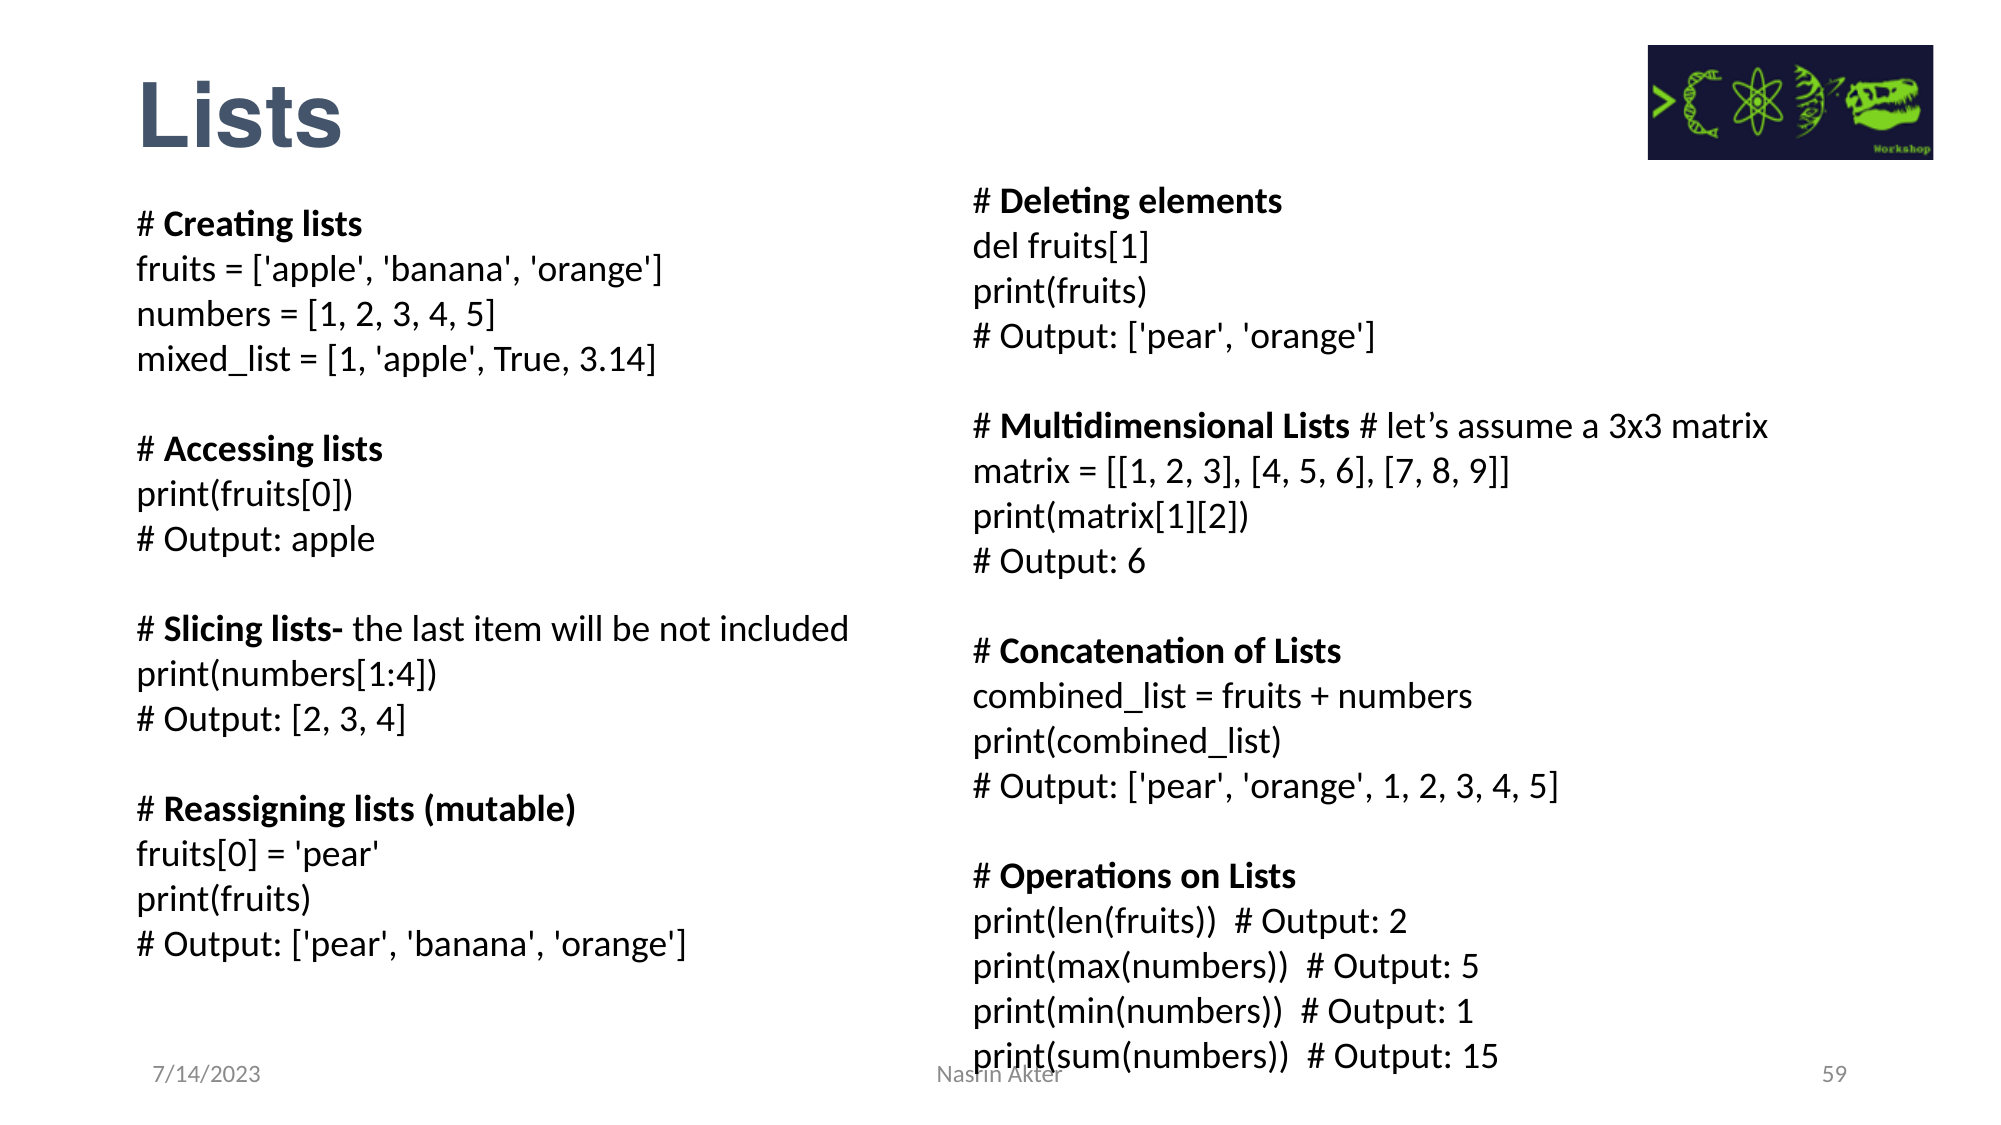

Lists
# Deleting elements
del fruits[1]
print(fruits)
# Output: ['pear', 'orange']

# Multidimensional Lists # let’s assume a 3x3 matrix
matrix = [[1, 2, 3], [4, 5, 6], [7, 8, 9]]
print(matrix[1][2])
# Output: 6

# Concatenation of Lists
combined_list = fruits + numbers
print(combined_list)
# Output: ['pear', 'orange', 1, 2, 3, 4, 5]

# Operations on Lists
print(len(fruits))  # Output: 2
print(max(numbers))  # Output: 5
print(min(numbers))  # Output: 1
print(sum(numbers))  # Output: 15

# Creating lists
fruits = ['apple', 'banana', 'orange']
numbers = [1, 2, 3, 4, 5]
mixed_list = [1, 'apple', True, 3.14]

# Accessing lists
print(fruits[0])
# Output: apple

# Slicing lists- the last item will be not included
print(numbers[1:4])
# Output: [2, 3, 4]

# Reassigning lists (mutable)
fruits[0] = 'pear'
print(fruits)
# Output: ['pear', 'banana', 'orange']

7/14/2023
Nasrin Akter
59